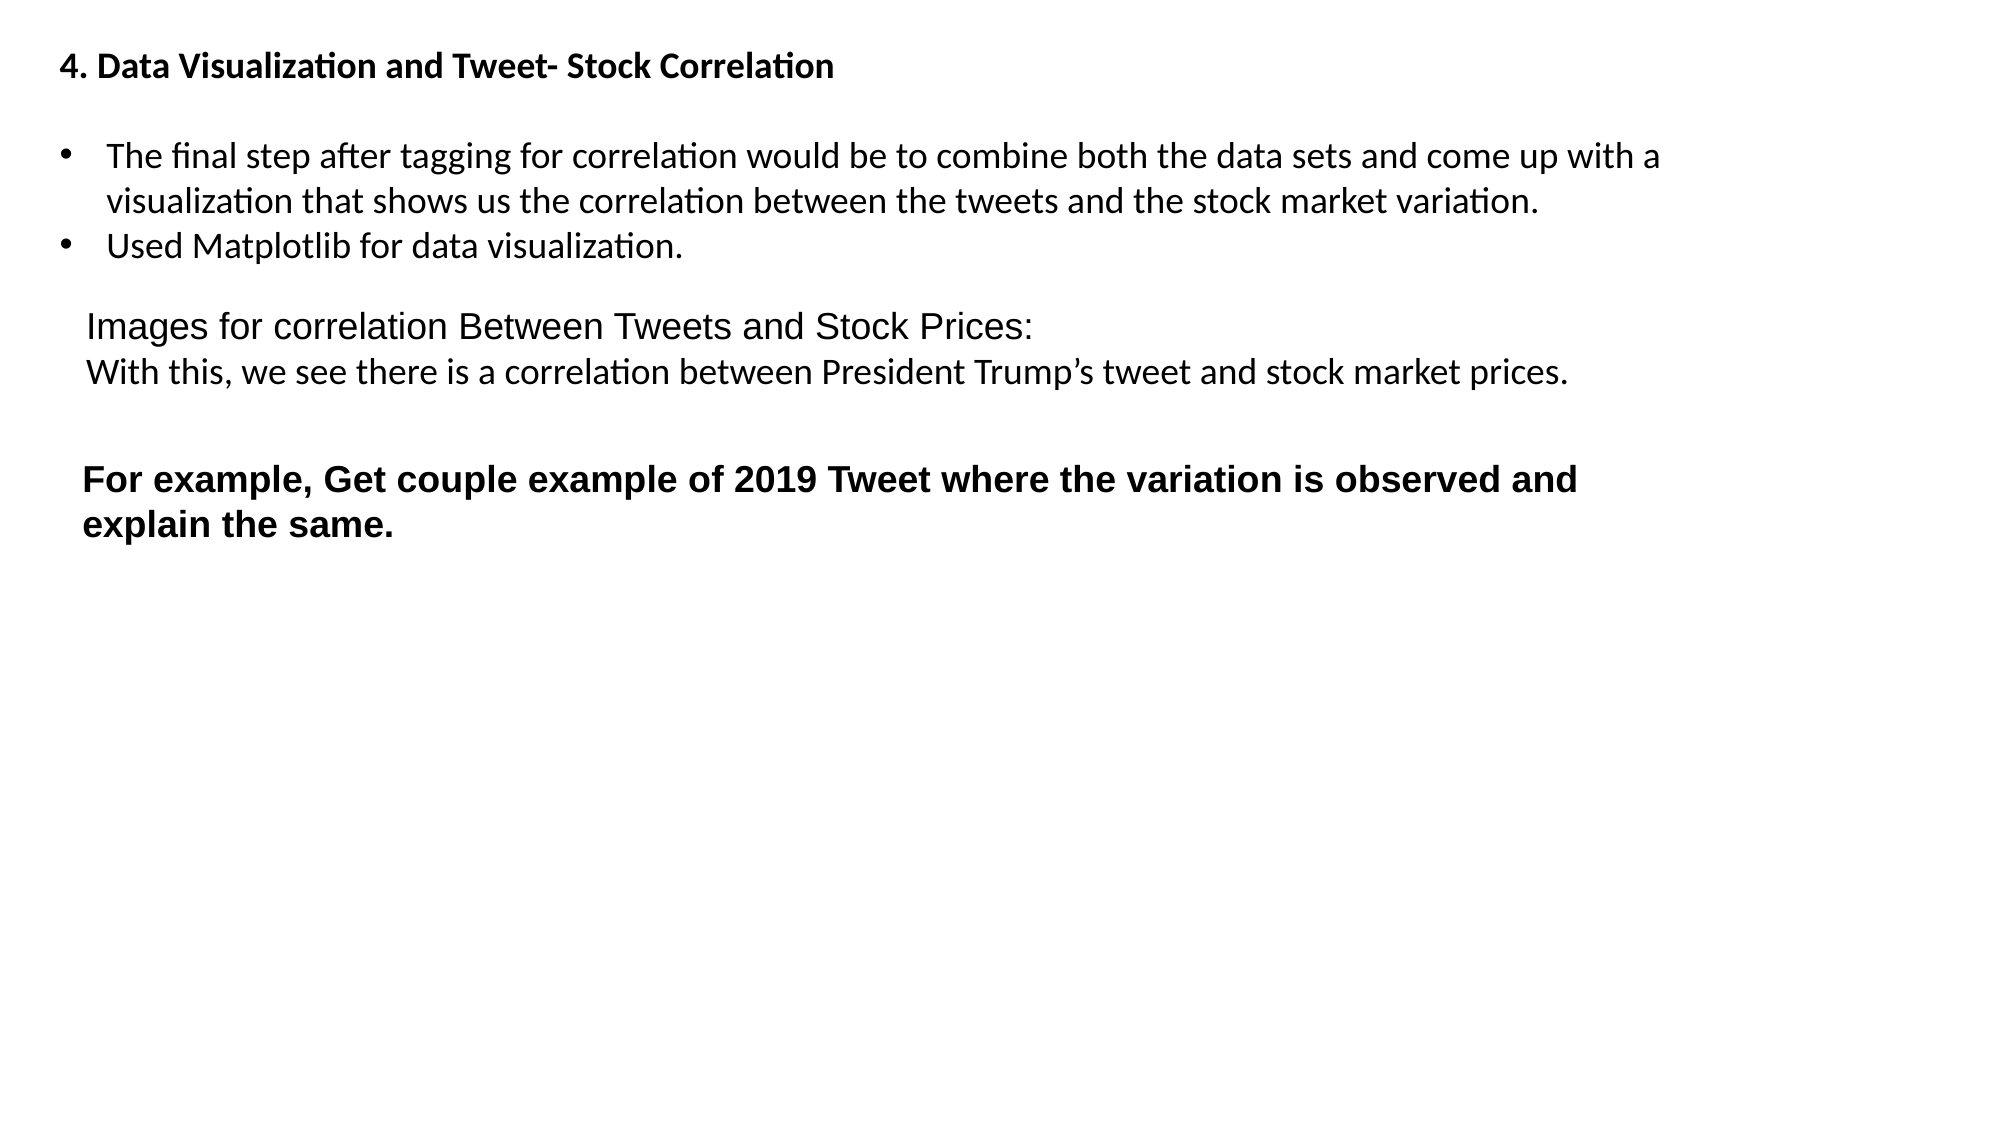

4. Data Visualization and Tweet- Stock Correlation

The final step after tagging for correlation would be to combine both the data sets and come up with a visualization that shows us the correlation between the tweets and the stock market variation.
Used Matplotlib for data visualization.
Images for correlation Between Tweets and Stock Prices:
With this, we see there is a correlation between President Trump’s tweet and stock market prices.
For example, Get couple example of 2019 Tweet where the variation is observed and explain the same.